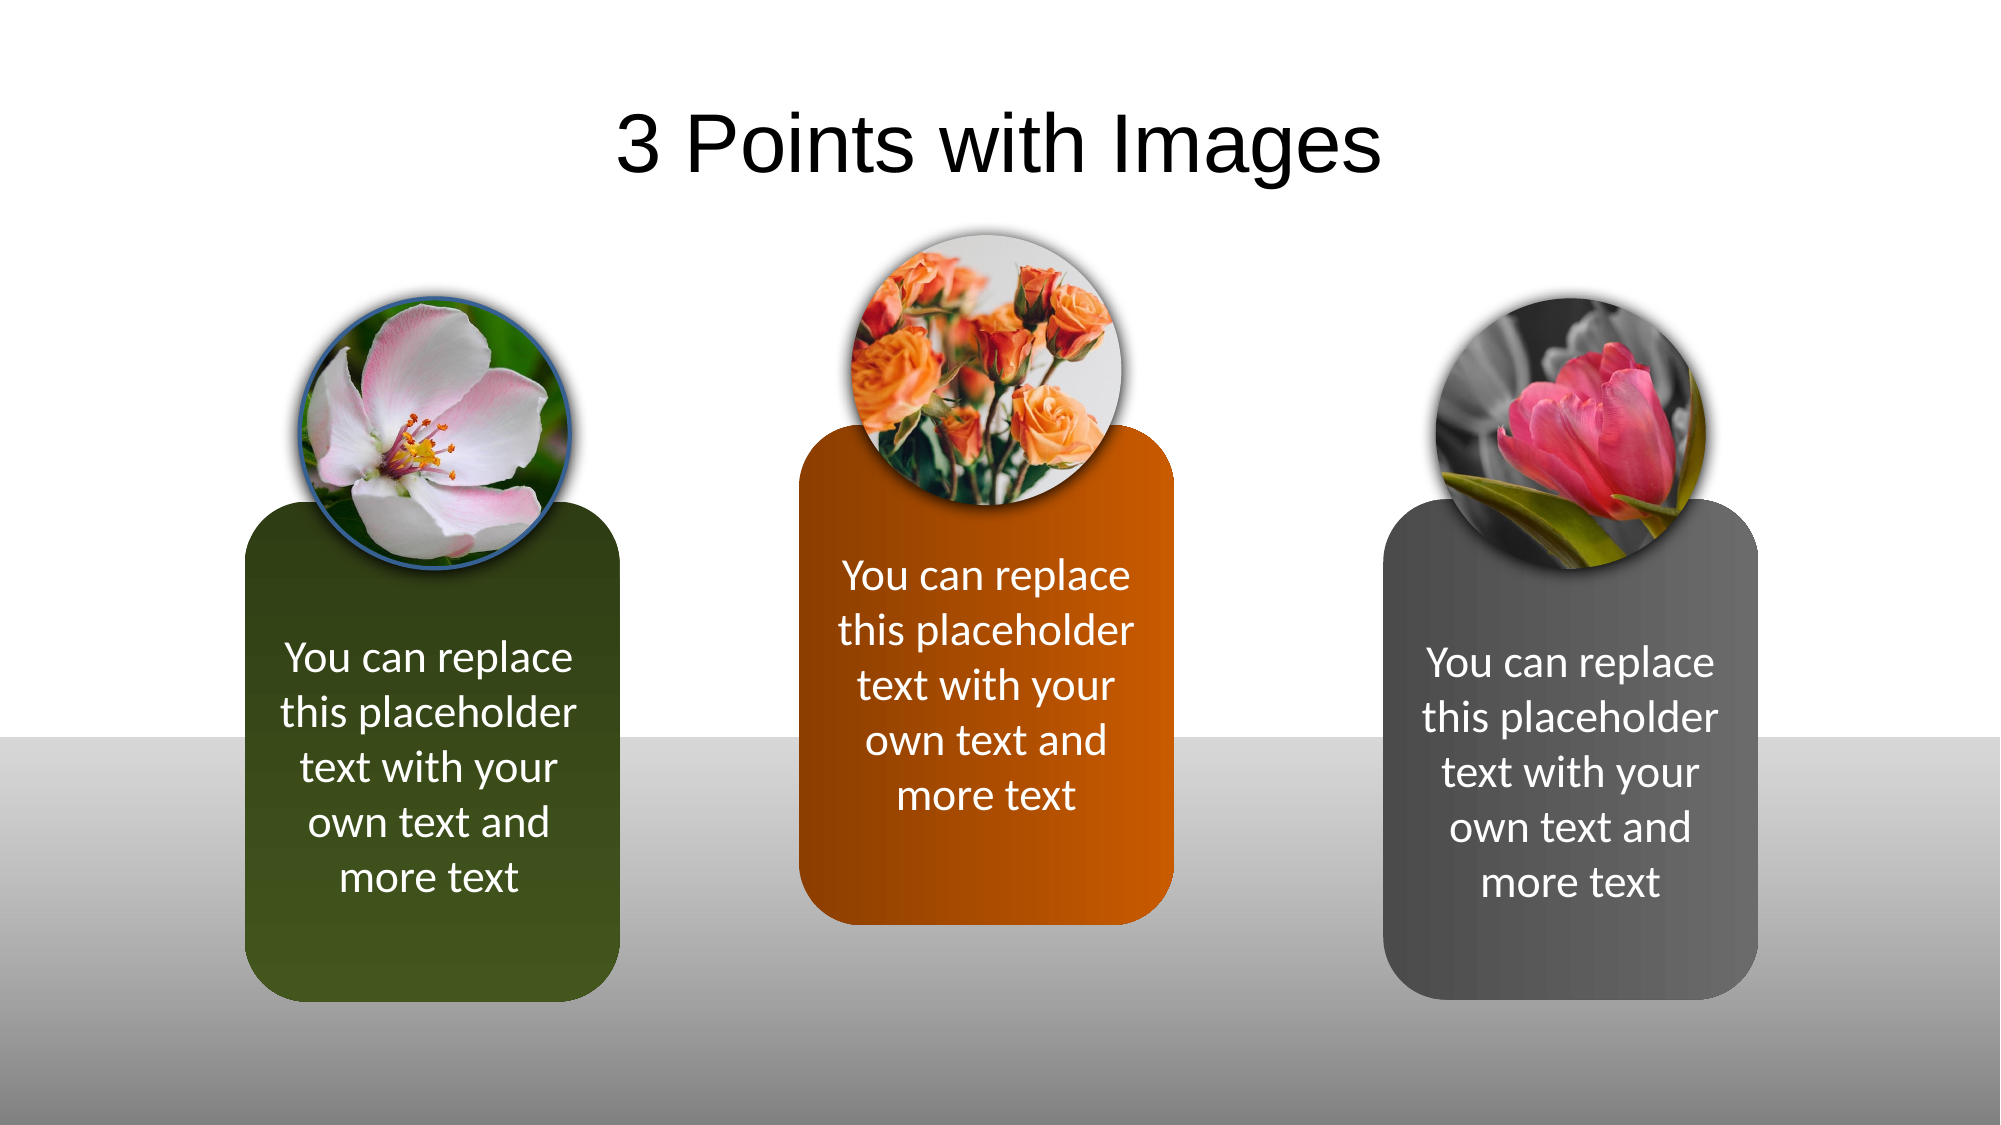

# 3 Points with Images

You can replace this placeholder text with your own text and more text

You can replace this placeholder text with your own text and more text

You can replace this placeholder text with your own text and more text